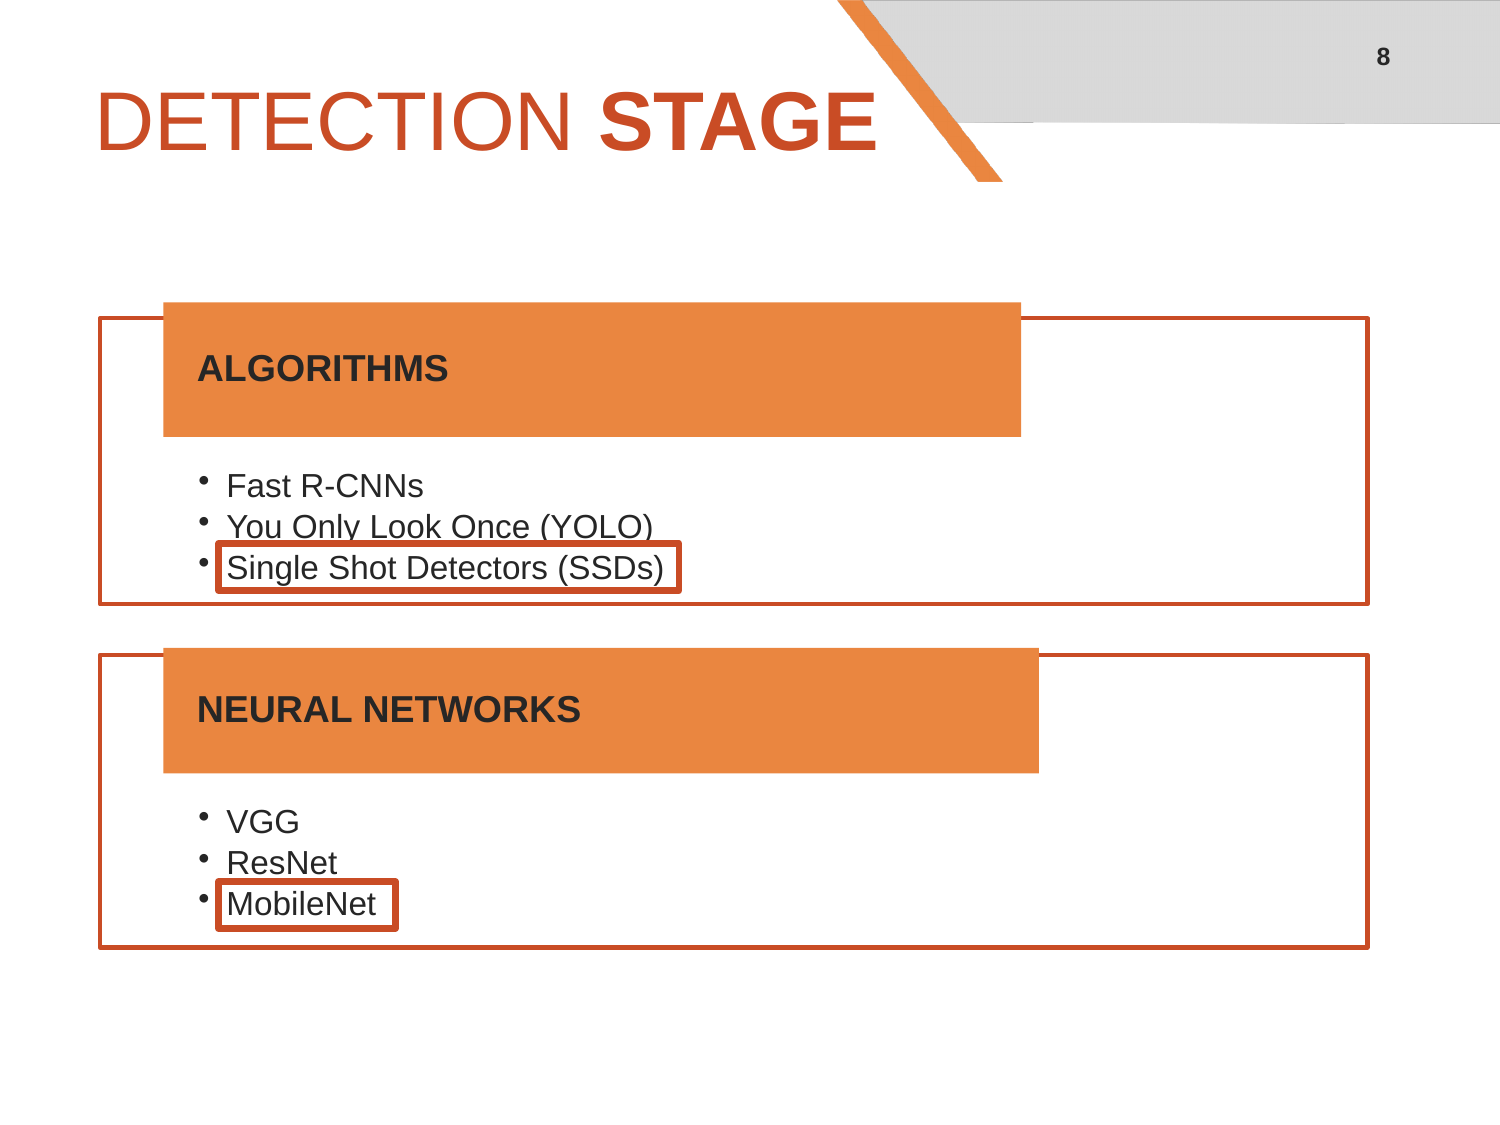

8
# DETECTION STAGE
Fast R-CNNs
You Only Look Once (YOLO)
Single Shot Detectors (SSDs)
ALGORITHMS
VGG
ResNet
MobileNet
NEURAL NETWORKS